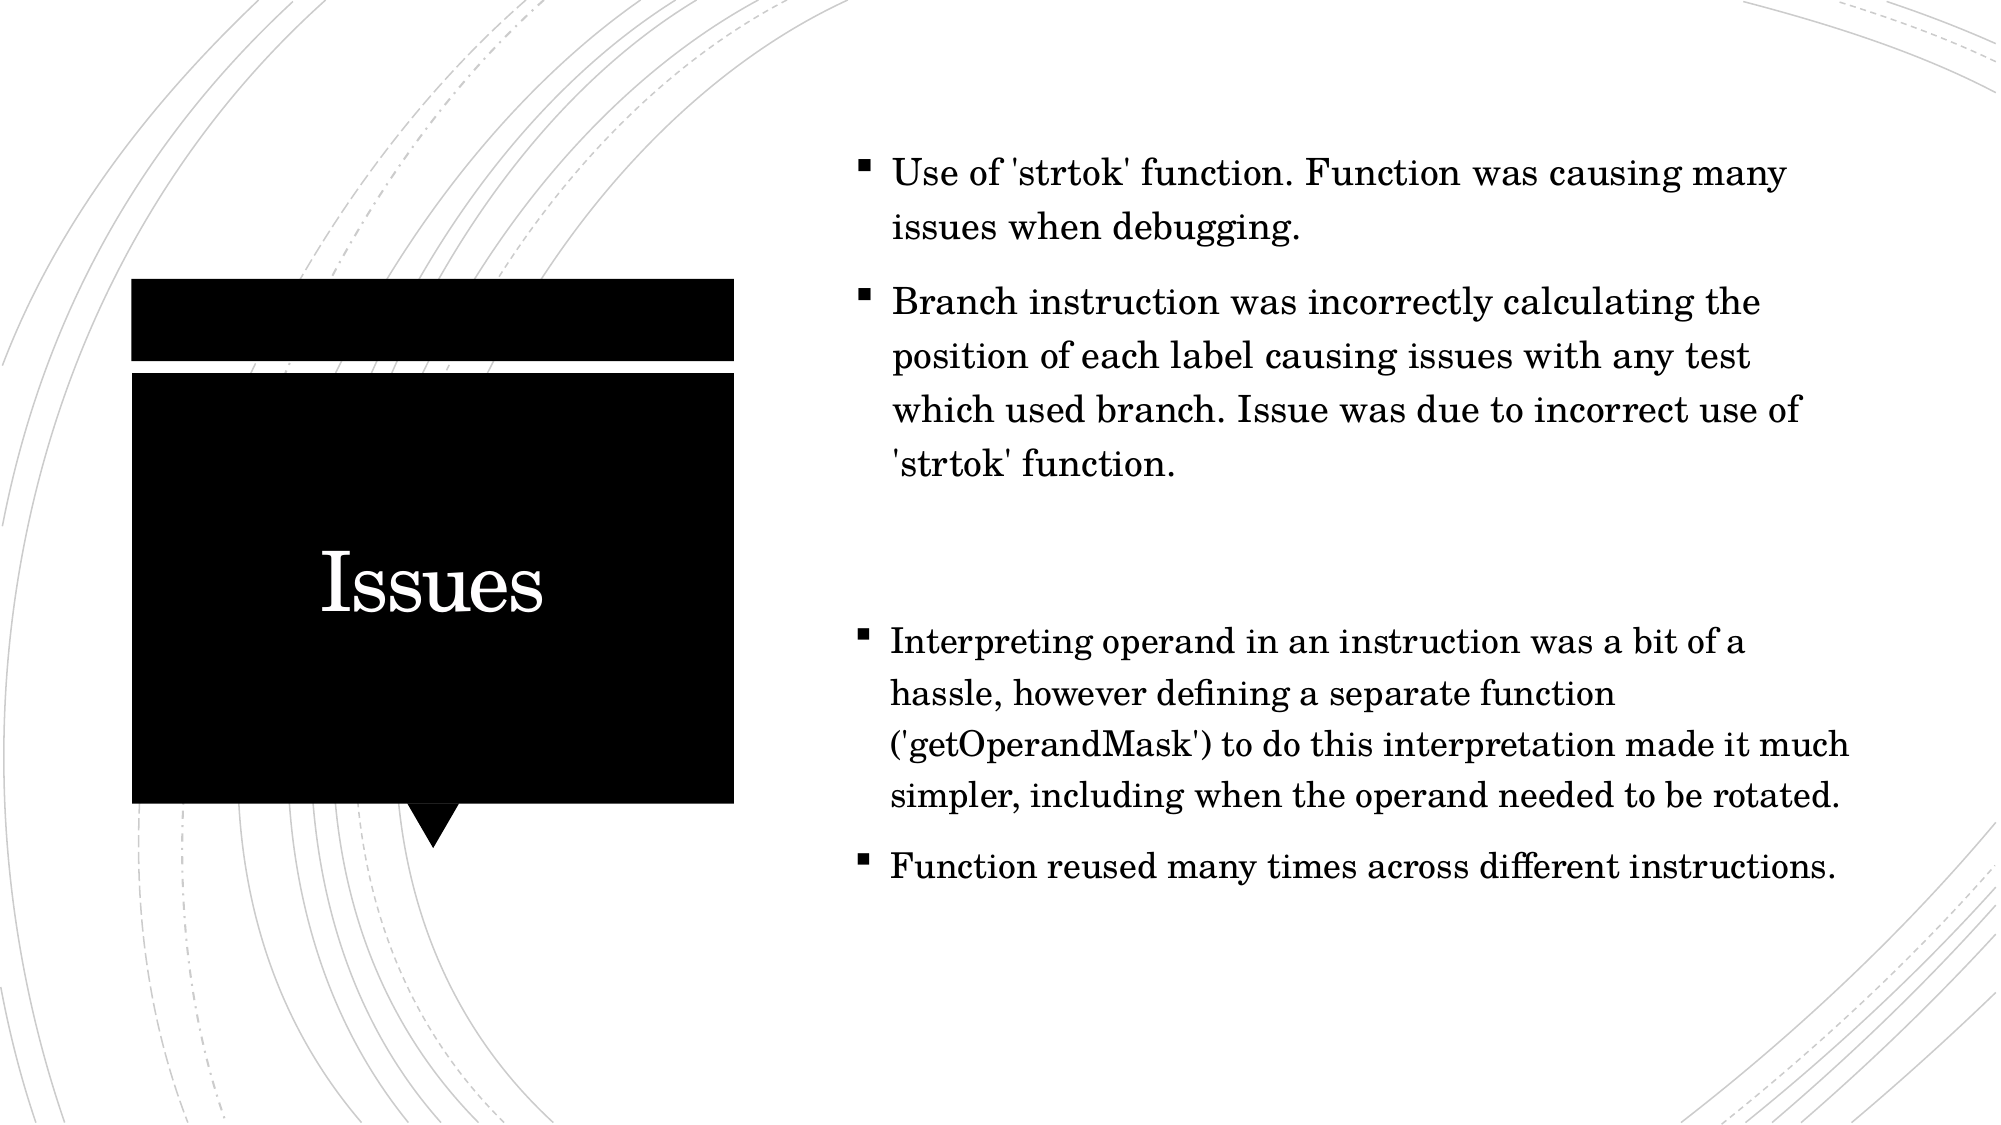

Use of 'strtok' function. Function was causing many issues when debugging.
Branch instruction was incorrectly calculating the position of each label causing issues with any test which used branch. Issue was due to incorrect use of 'strtok' function.
# Issues
Interpreting operand in an instruction was a bit of a hassle, however defining a separate function ('getOperandMask') to do this interpretation made it much simpler, including when the operand needed to be rotated.
Function reused many times across different instructions.